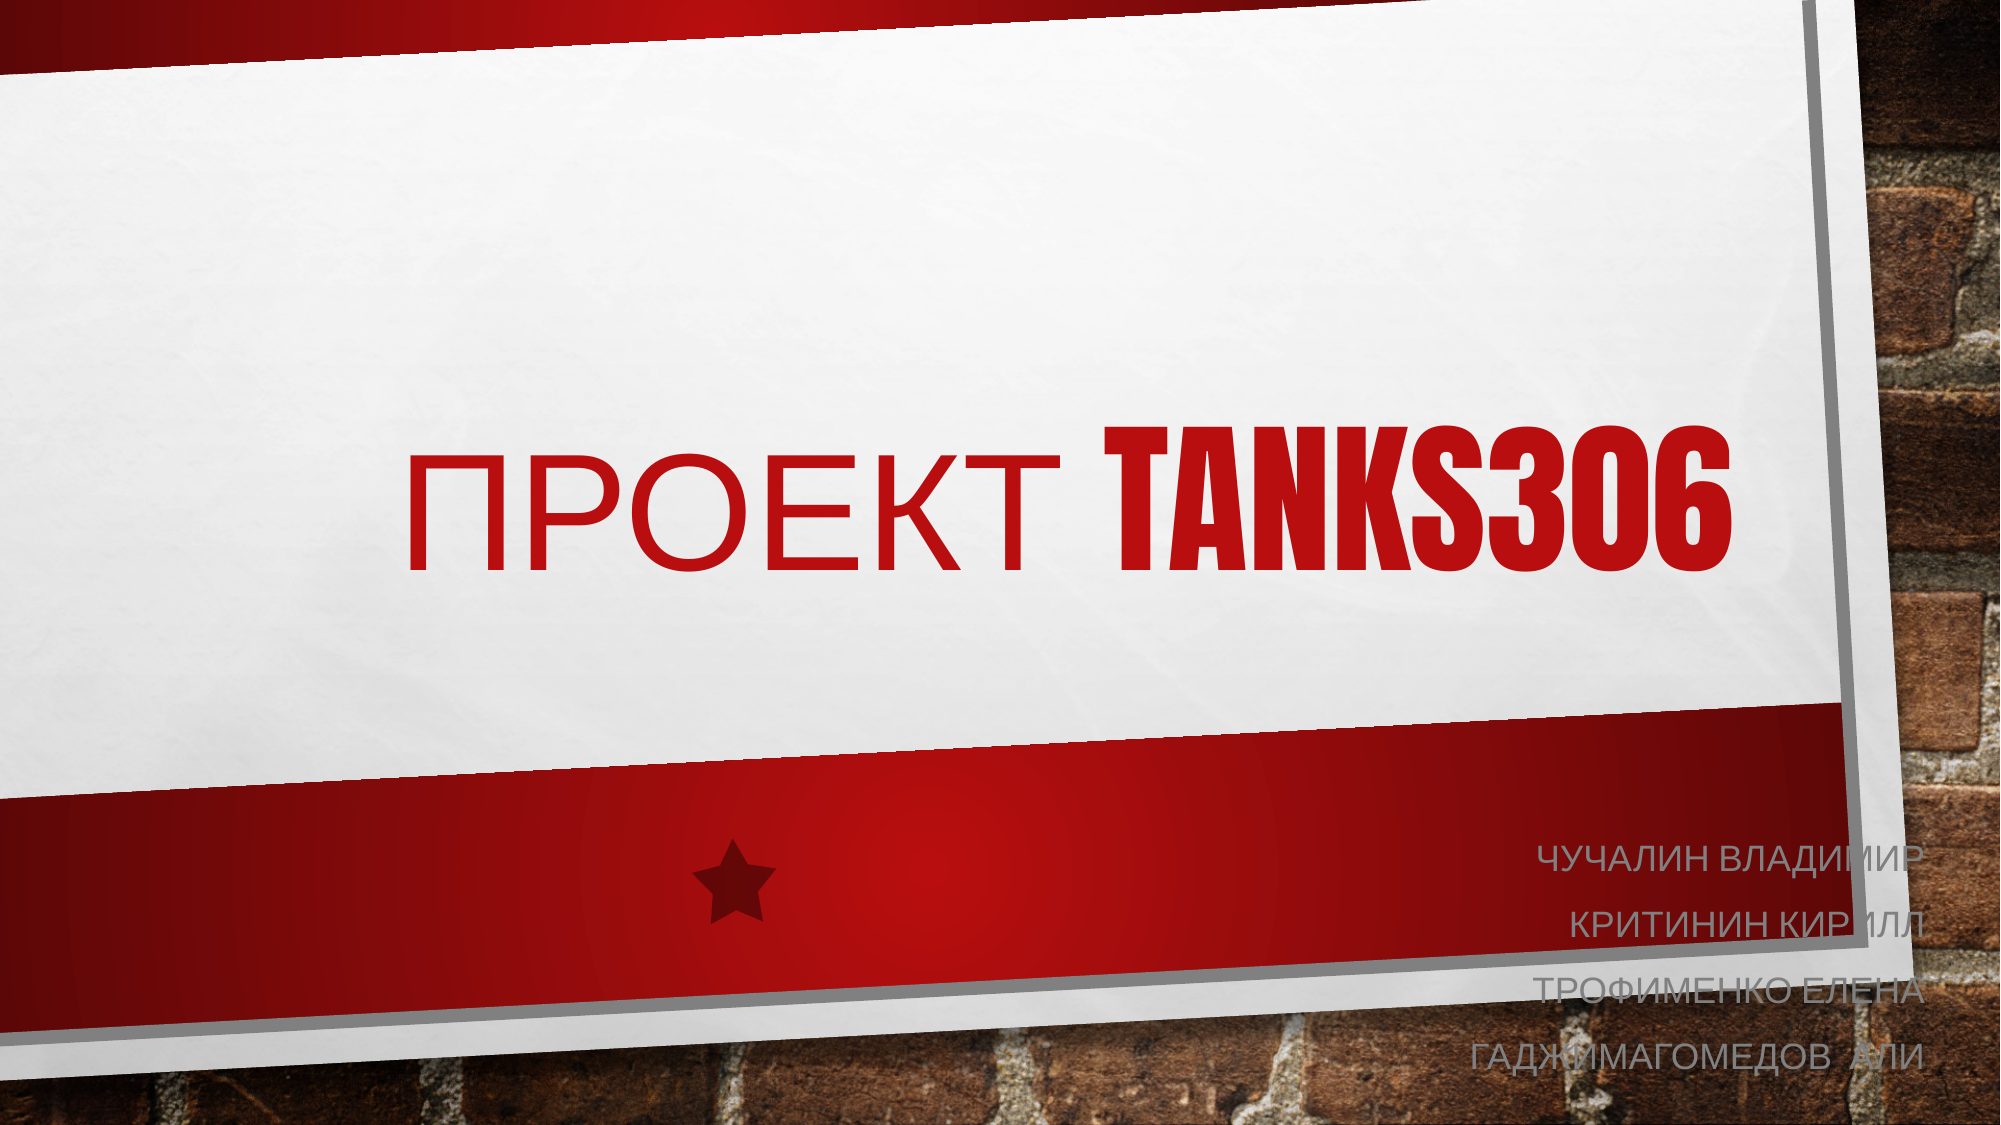

# Проект Tanks306
Чучалин Владимир
Критинин Кирилл
Трофименко Елена
Гаджимагомедов  Али